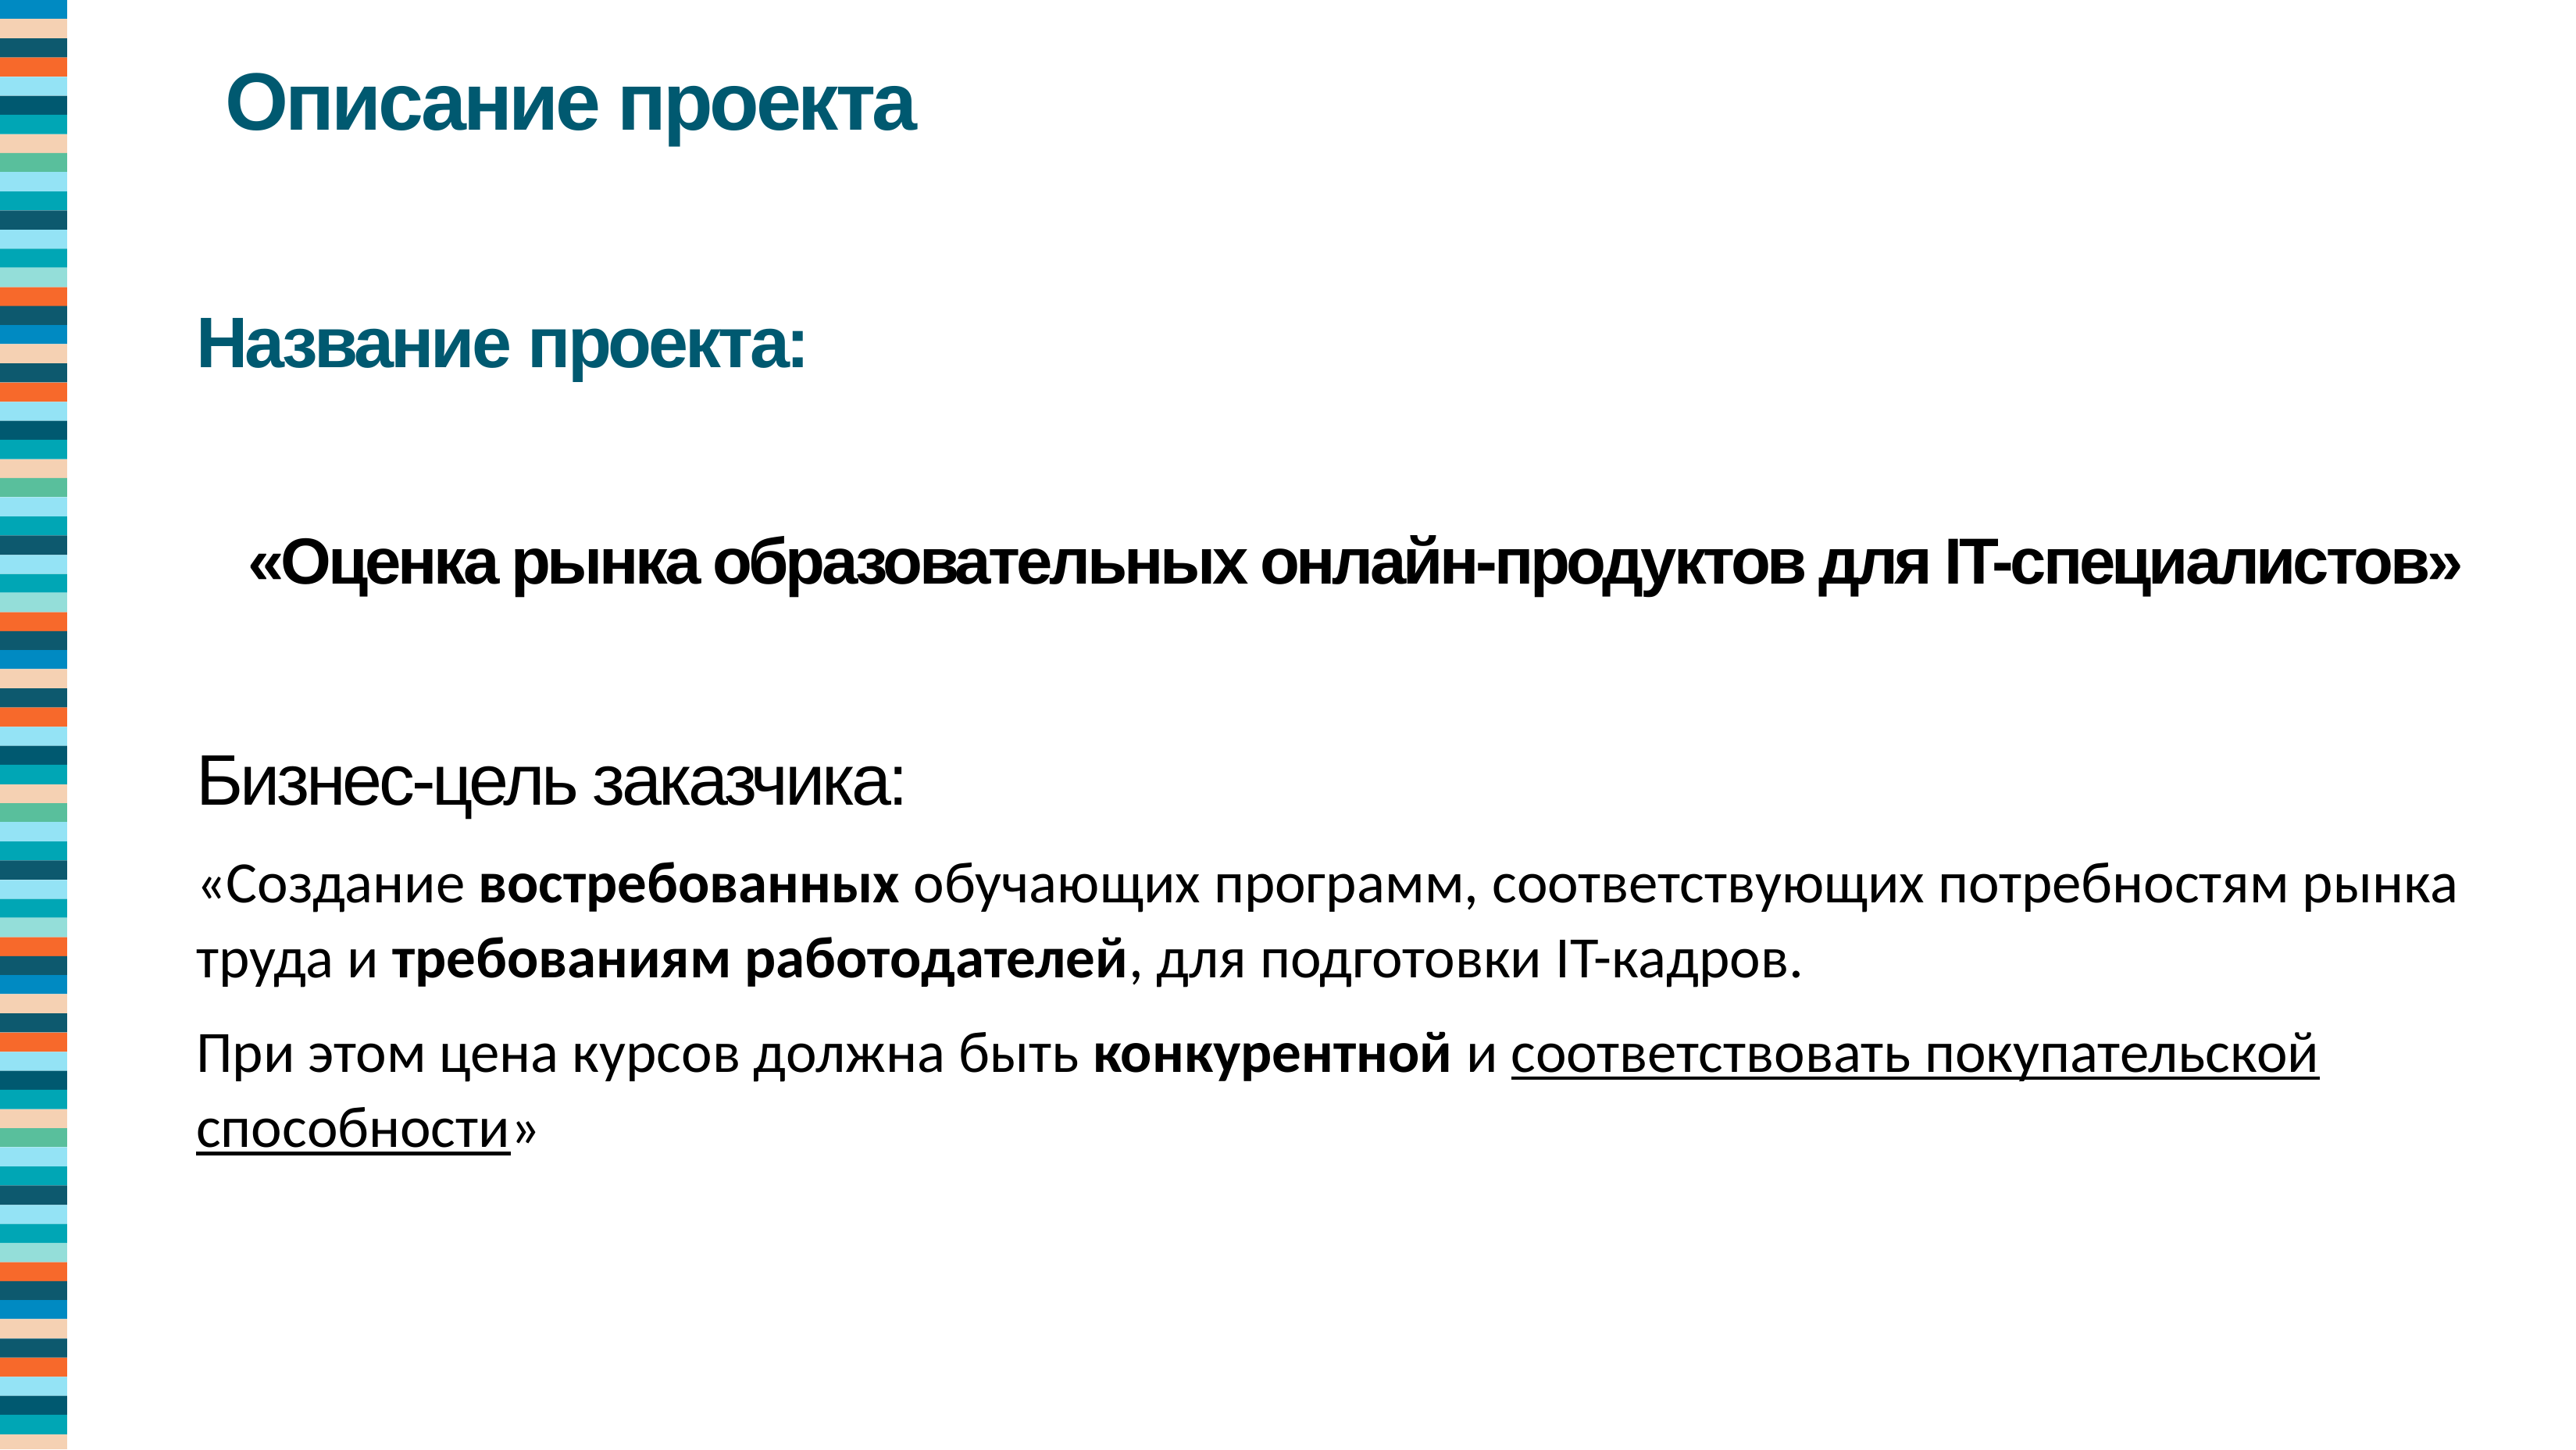

Описание проекта
Название проекта:

«Оценка рынка образовательных онлайн-продуктов для IT-специалистов»

Бизнес-цель заказчика:
«Создание востребованных обучающих программ, соответствующих потребностям рынка труда и требованиям работодателей, для подготовки IT-кадров.
При этом цена курсов должна быть конкурентной и соответствовать покупательской способности»